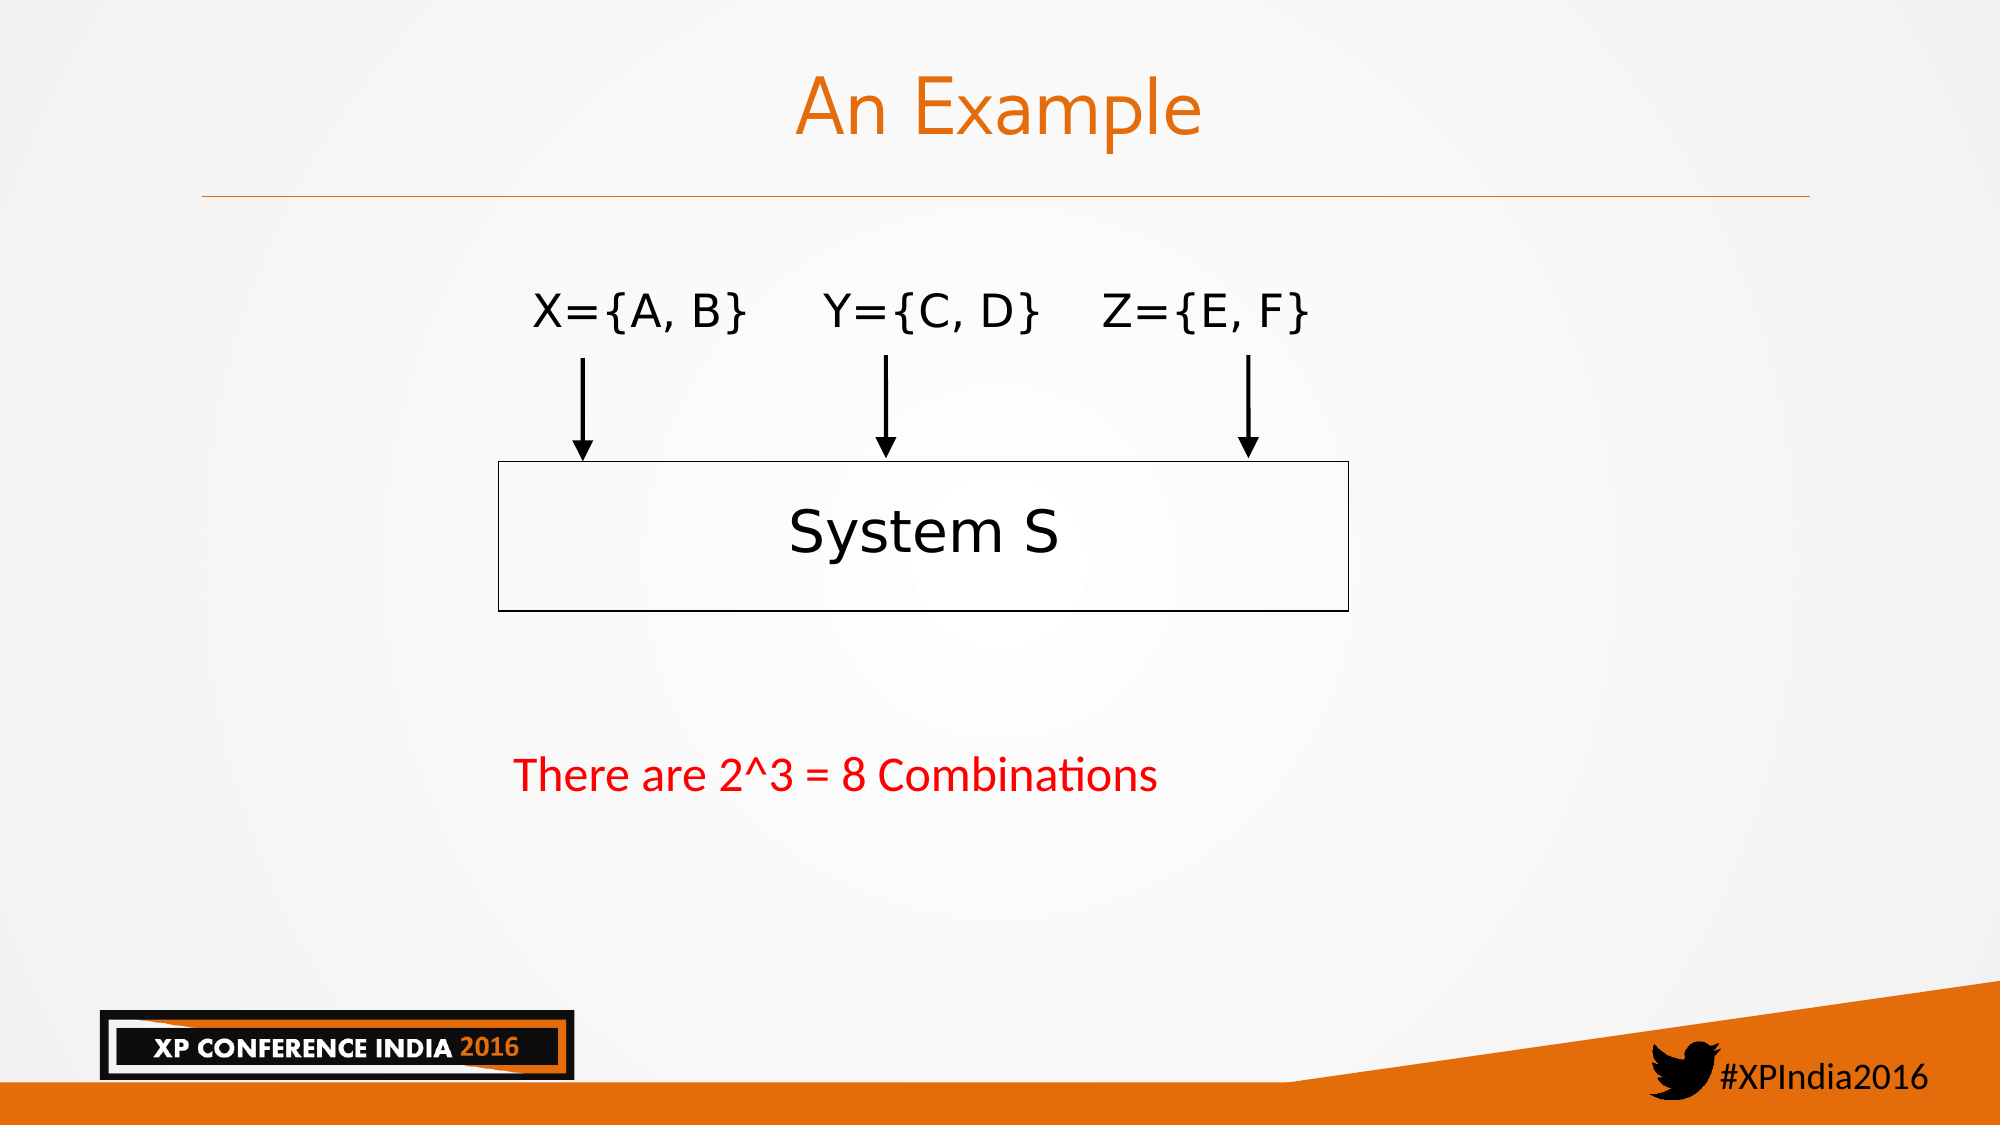

# An Example
X={A, B}     Y={C, D}    Z={E, F}

System S
There are 2^3 = 8 Combinations